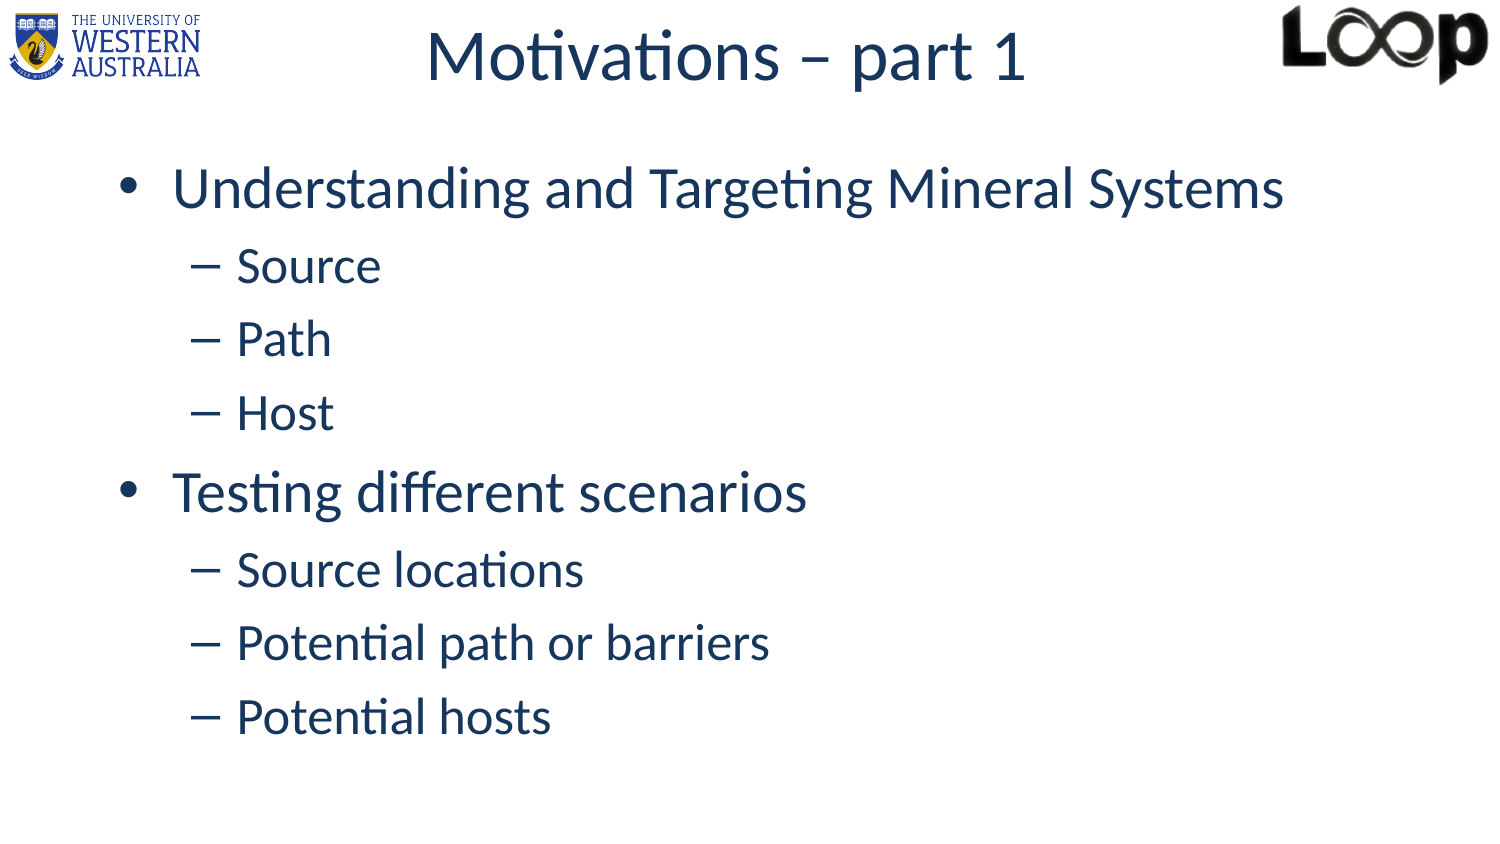

# Motivations – part 1
Understanding and Targeting Mineral Systems
Source
Path
Host
Testing different scenarios
Source locations
Potential path or barriers
Potential hosts